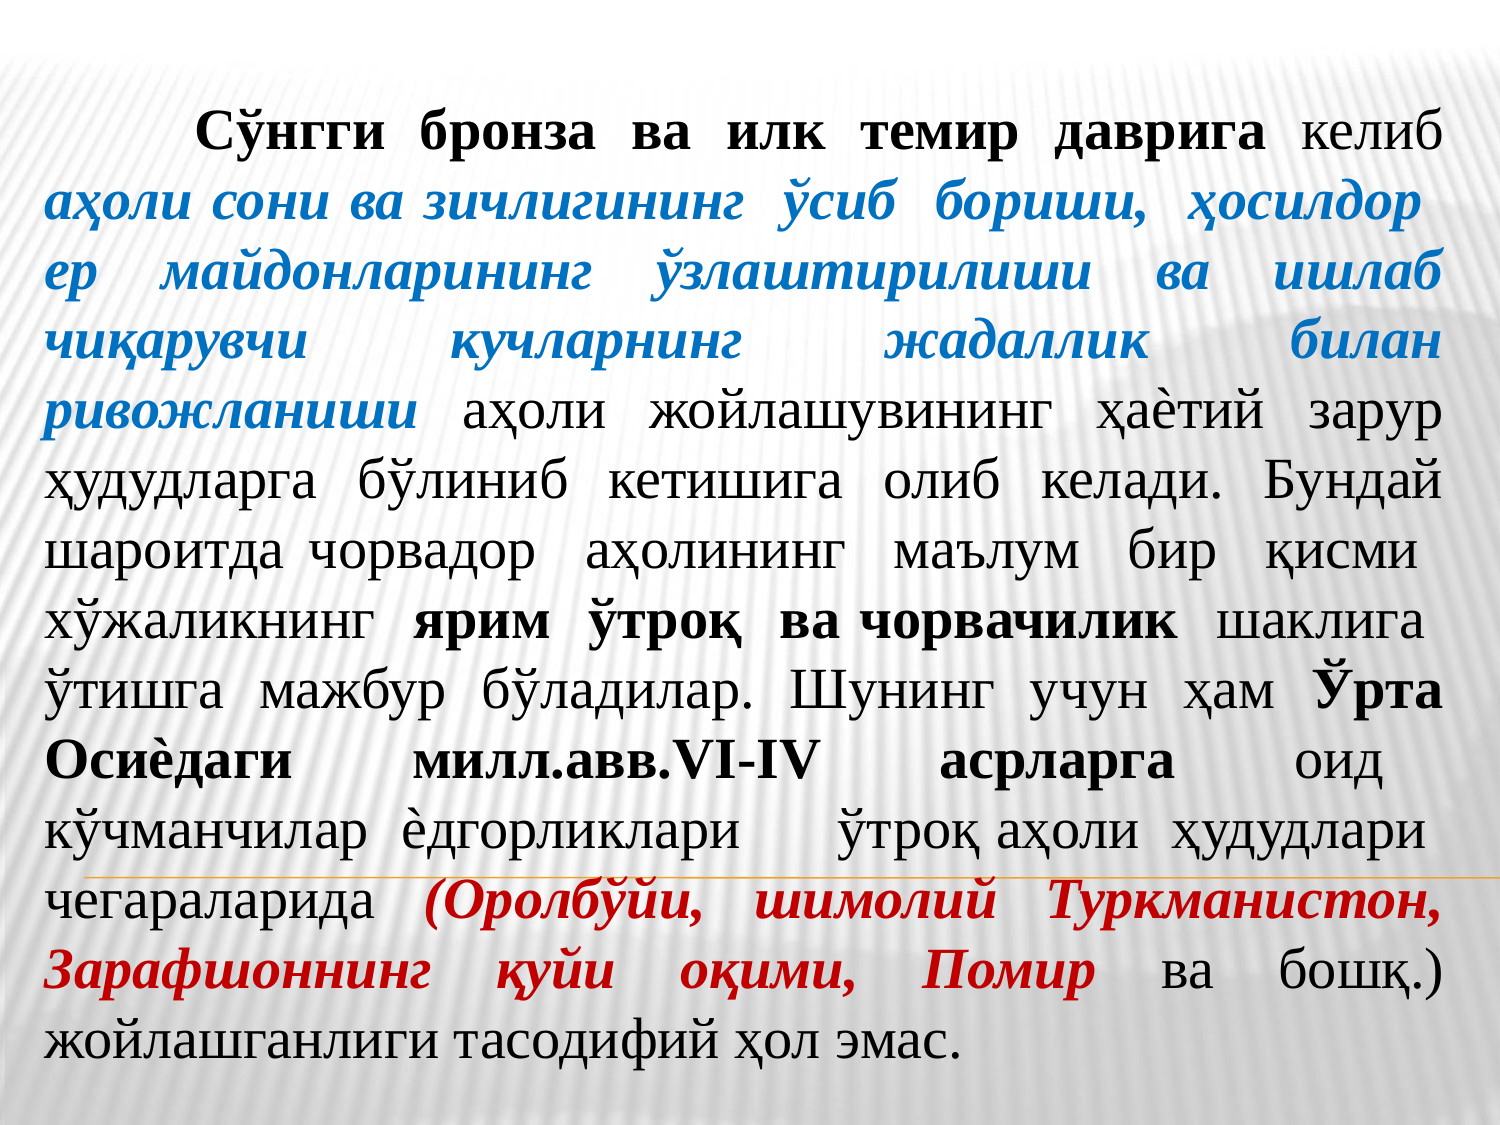

Сўнгги бронза ва илк темир даврига келиб аҳоли сони ва зичлигининг  ўсиб  бориши,  ҳосилдор  ер  майдонларининг  ўзлаштирилиши  ва  ишлаб чиқарувчи кучларнинг жадаллик билан ривожланиши аҳоли жойлашувининг ҳаѐтий зарур ҳудудларга бўлиниб кетишига олиб келади. Бундай шароитда чорвадор  аҳолининг  маълум  бир  қисми  хўжаликнинг  ярим  ўтроқ  ва чорвачилик  шаклига  ўтишга  мажбур  бўладилар.  Шунинг  учун  ҳам  Ўрта Осиѐдаги  милл.авв.VI-IV  асрларга  оид  кўчманчилар  ѐдгорликлари      ўтроқ аҳоли  ҳудудлари  чегараларида  (Оролбўйи,  шимолий  Туркманистон, Зарафшоннинг қуйи оқими, Помир ва бошқ.) жойлашганлиги тасодифий ҳол эмас.